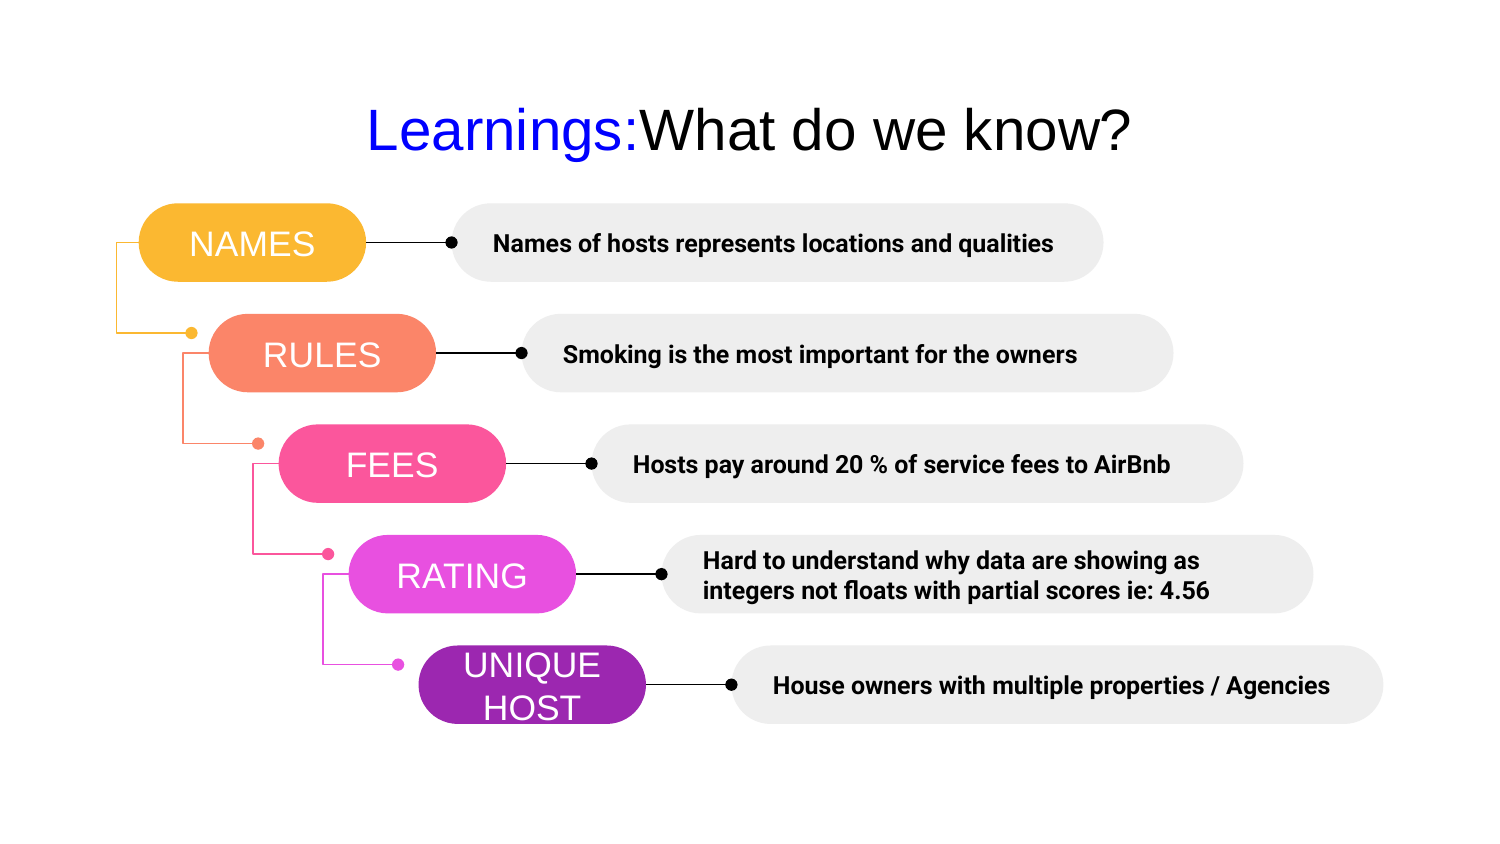

# Learnings:What do we know?
NAMES
Names of hosts represents locations and qualities

RULES
Smoking is the most important for the owners

Hosts pay around 20 % of service fees to AirBnb
FEES

RATING
Hard to understand why data are showing as integers not floats with partial scores ie: 4.56

House owners with multiple properties / Agencies
UNIQUE HOST